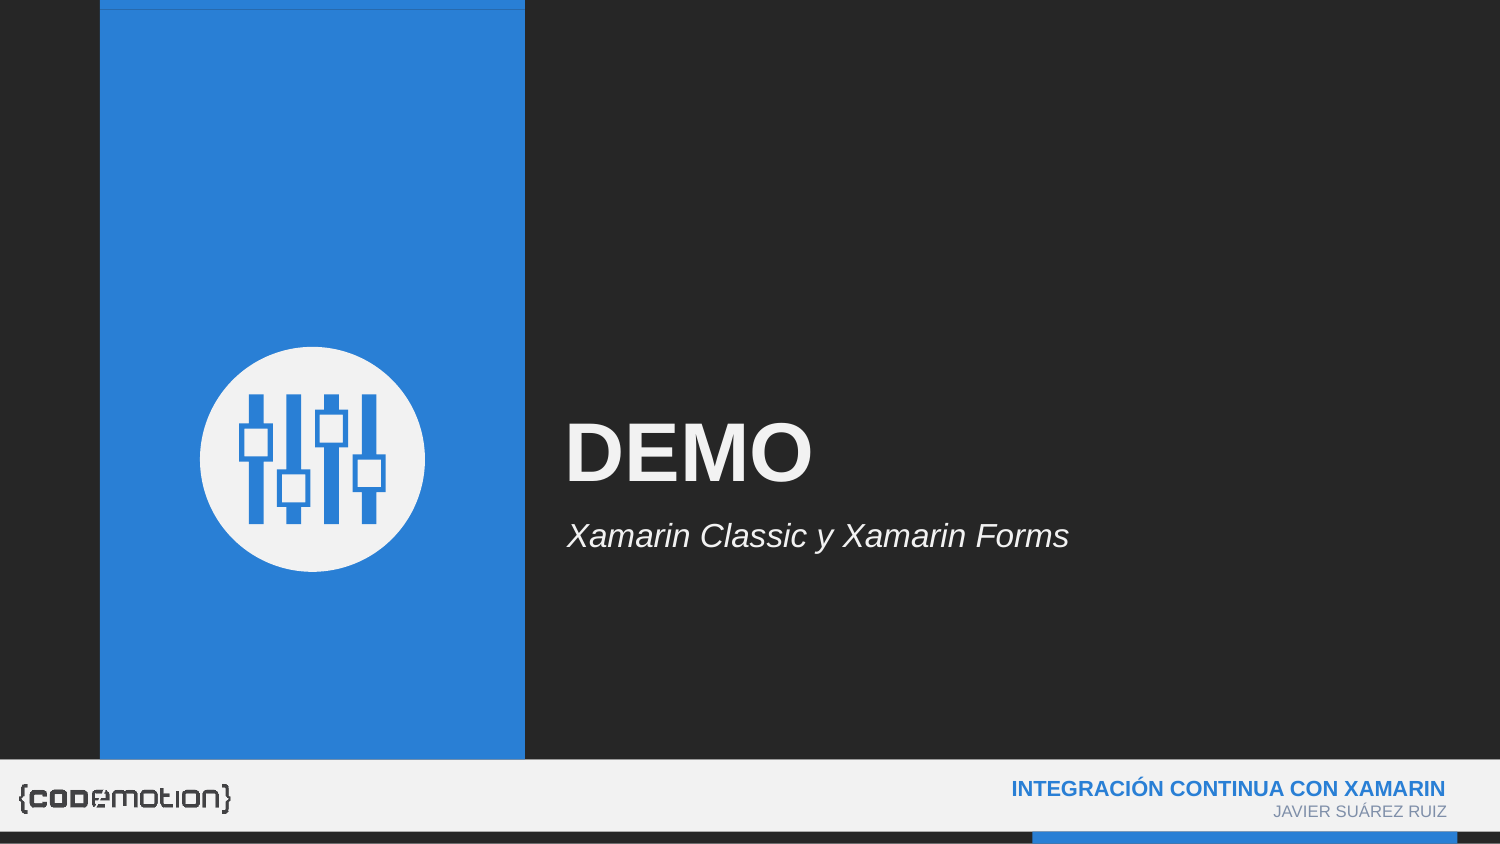

# DEMO
Xamarin Classic y Xamarin Forms